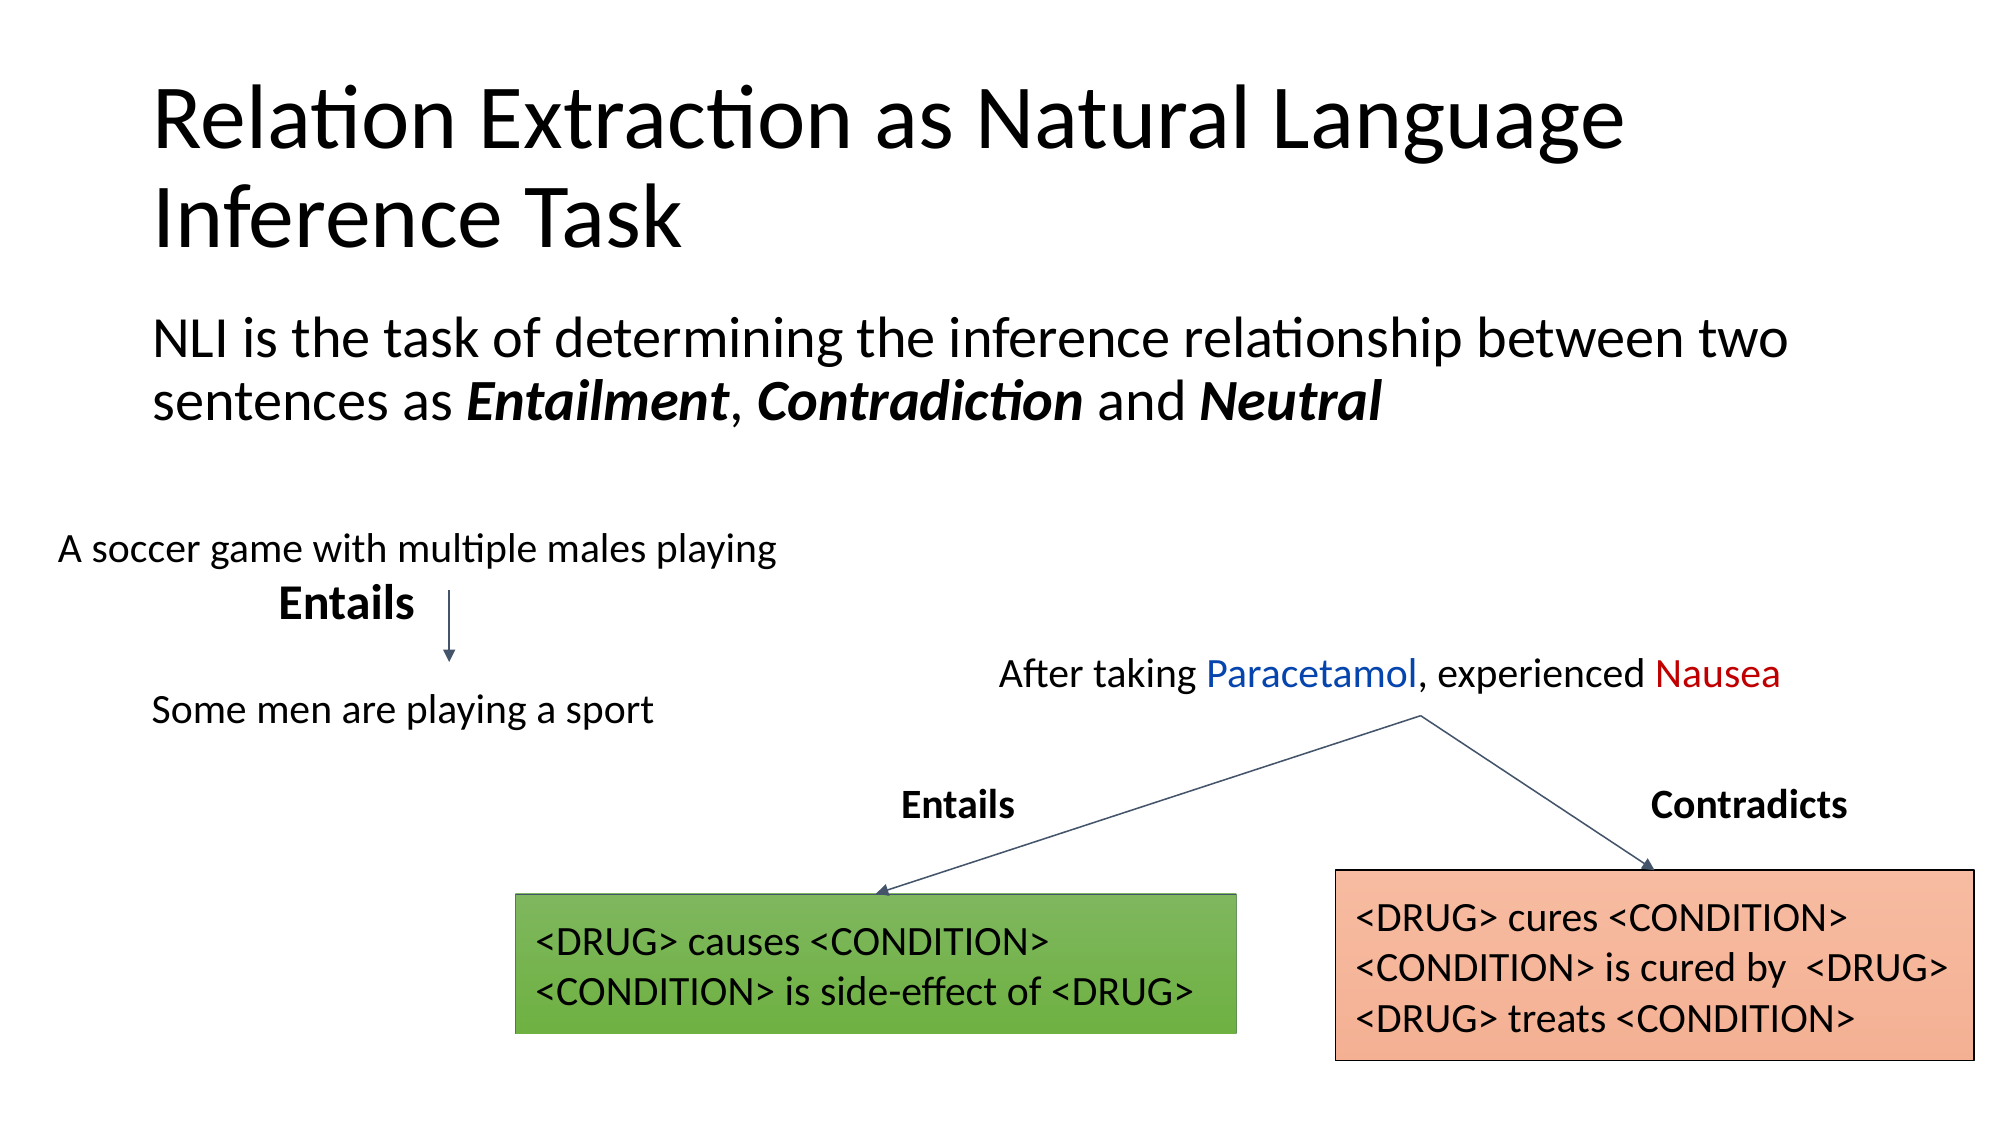

# Relation Extraction as Natural Language Inference Task
NLI is the task of determining the inference relationship between two sentences as Entailment, Contradiction and Neutral
A soccer game with multiple males playing
Entails
After taking Paracetamol, experienced Nausea
Entails
Contradicts
<DRUG> cures <CONDITION>
<CONDITION> is cured by  <DRUG>
<DRUG> treats <CONDITION>
<DRUG> causes <CONDITION>
<CONDITION> is side-effect of <DRUG>
Some men are playing a sport